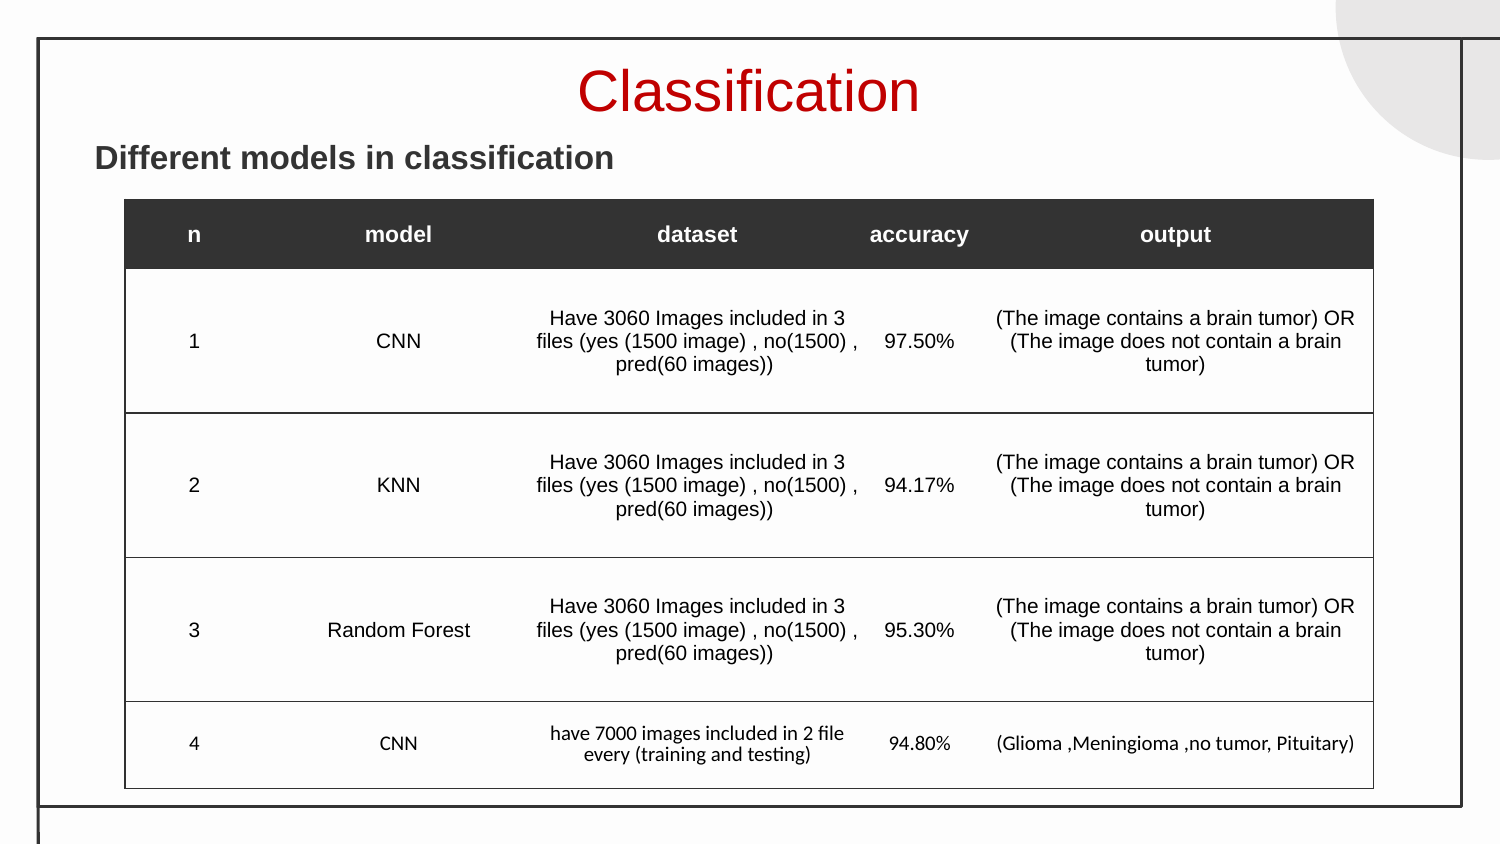

Classification
Different models in classification
| n | model | dataset | accuracy | output |
| --- | --- | --- | --- | --- |
| 1 | CNN | Have 3060 Images included in 3 files (yes (1500 image) , no(1500) , pred(60 images)) | 97.50% | (The image contains a brain tumor) OR (The image does not contain a brain tumor) |
| 2 | KNN | Have 3060 Images included in 3 files (yes (1500 image) , no(1500) , pred(60 images)) | 94.17% | (The image contains a brain tumor) OR (The image does not contain a brain tumor) |
| 3 | Random Forest | Have 3060 Images included in 3 files (yes (1500 image) , no(1500) , pred(60 images)) | 95.30% | (The image contains a brain tumor) OR (The image does not contain a brain tumor) |
| 4 | CNN | have 7000 images included in 2 file every (training and testing) | 94.80% | (Glioma ,Meningioma ,no tumor, Pituitary) |